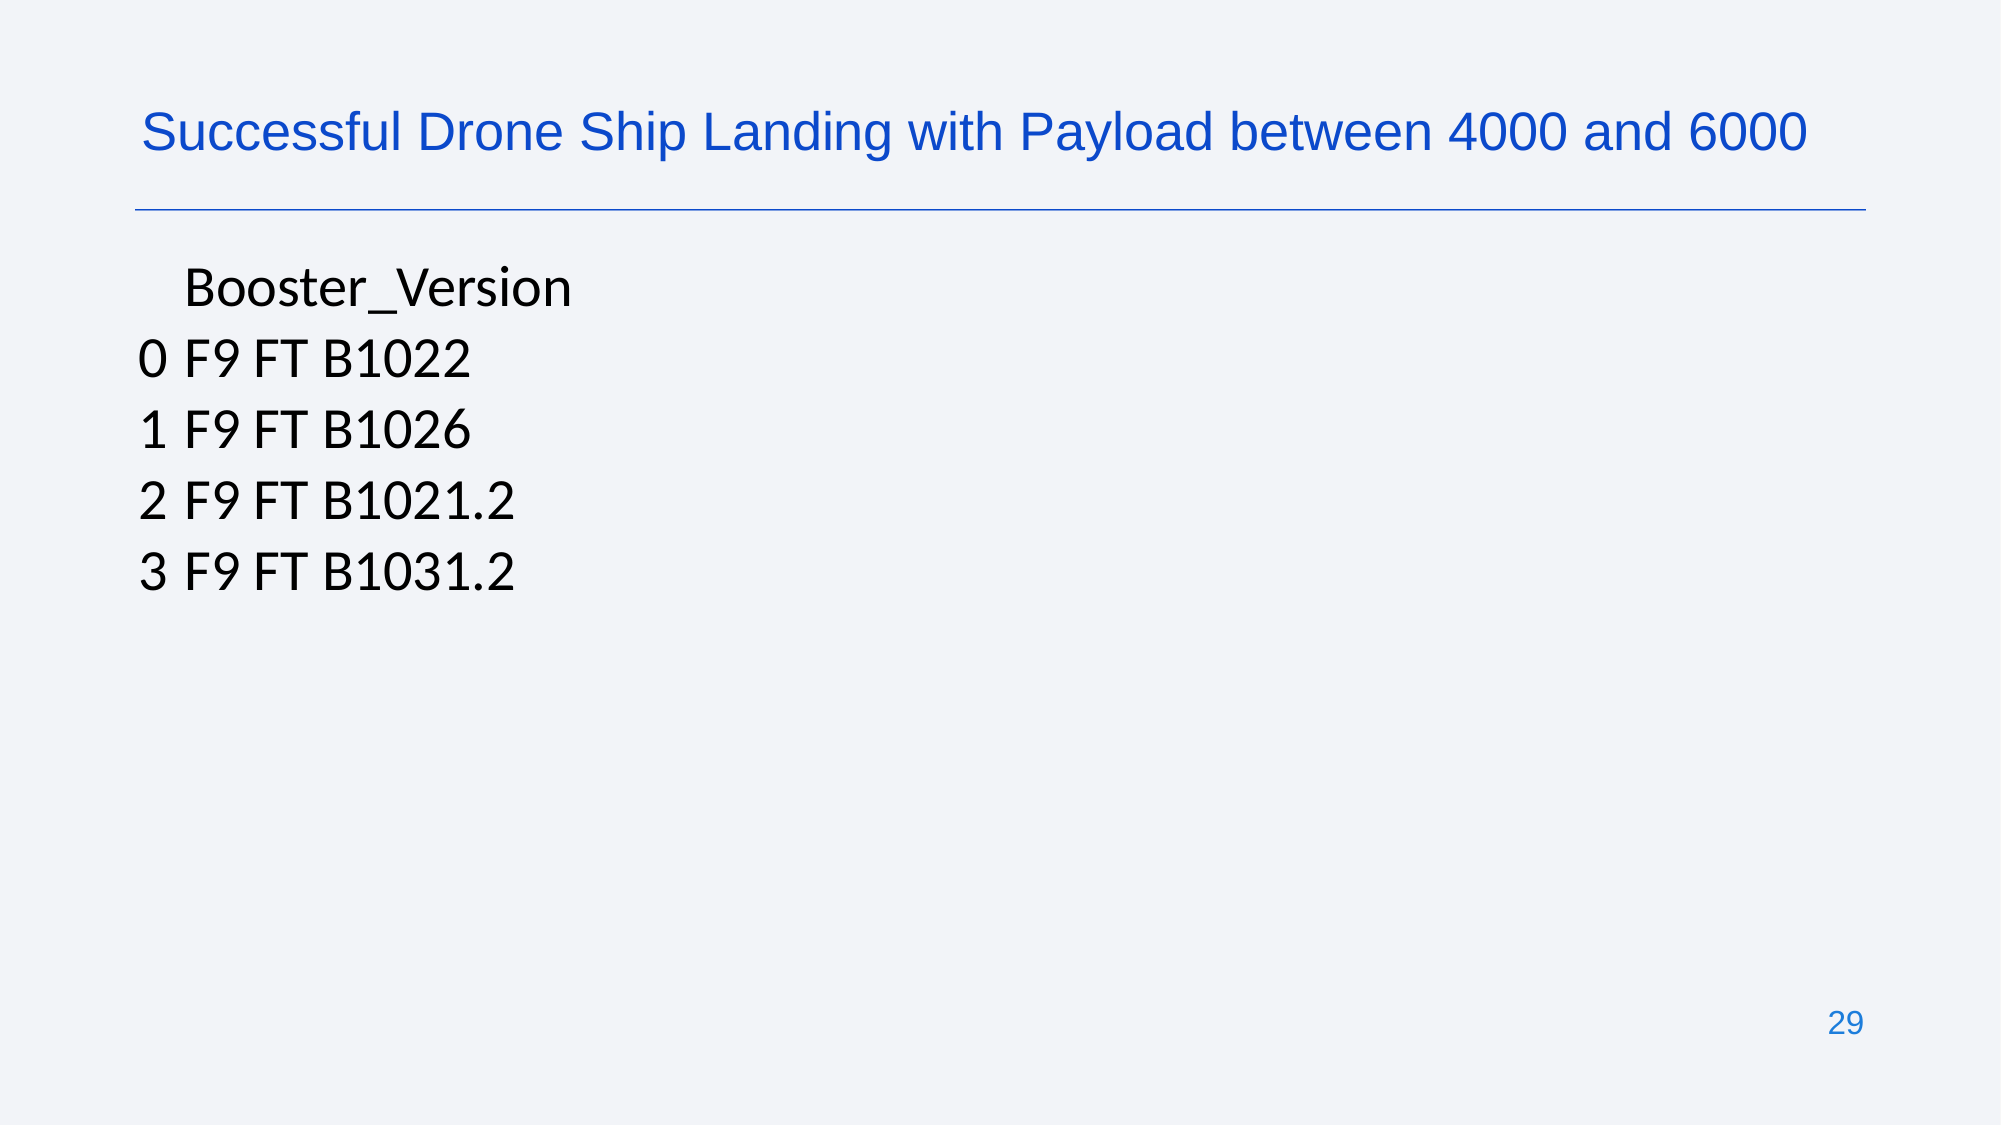

Successful Drone Ship Landing with Payload between 4000 and 6000
|  | Booster\_Version |
| --- | --- |
| 0 | F9 FT B1022 |
| 1 | F9 FT B1026 |
| 2 | F9 FT B1021.2 |
| 3 | F9 FT B1031.2 |
29